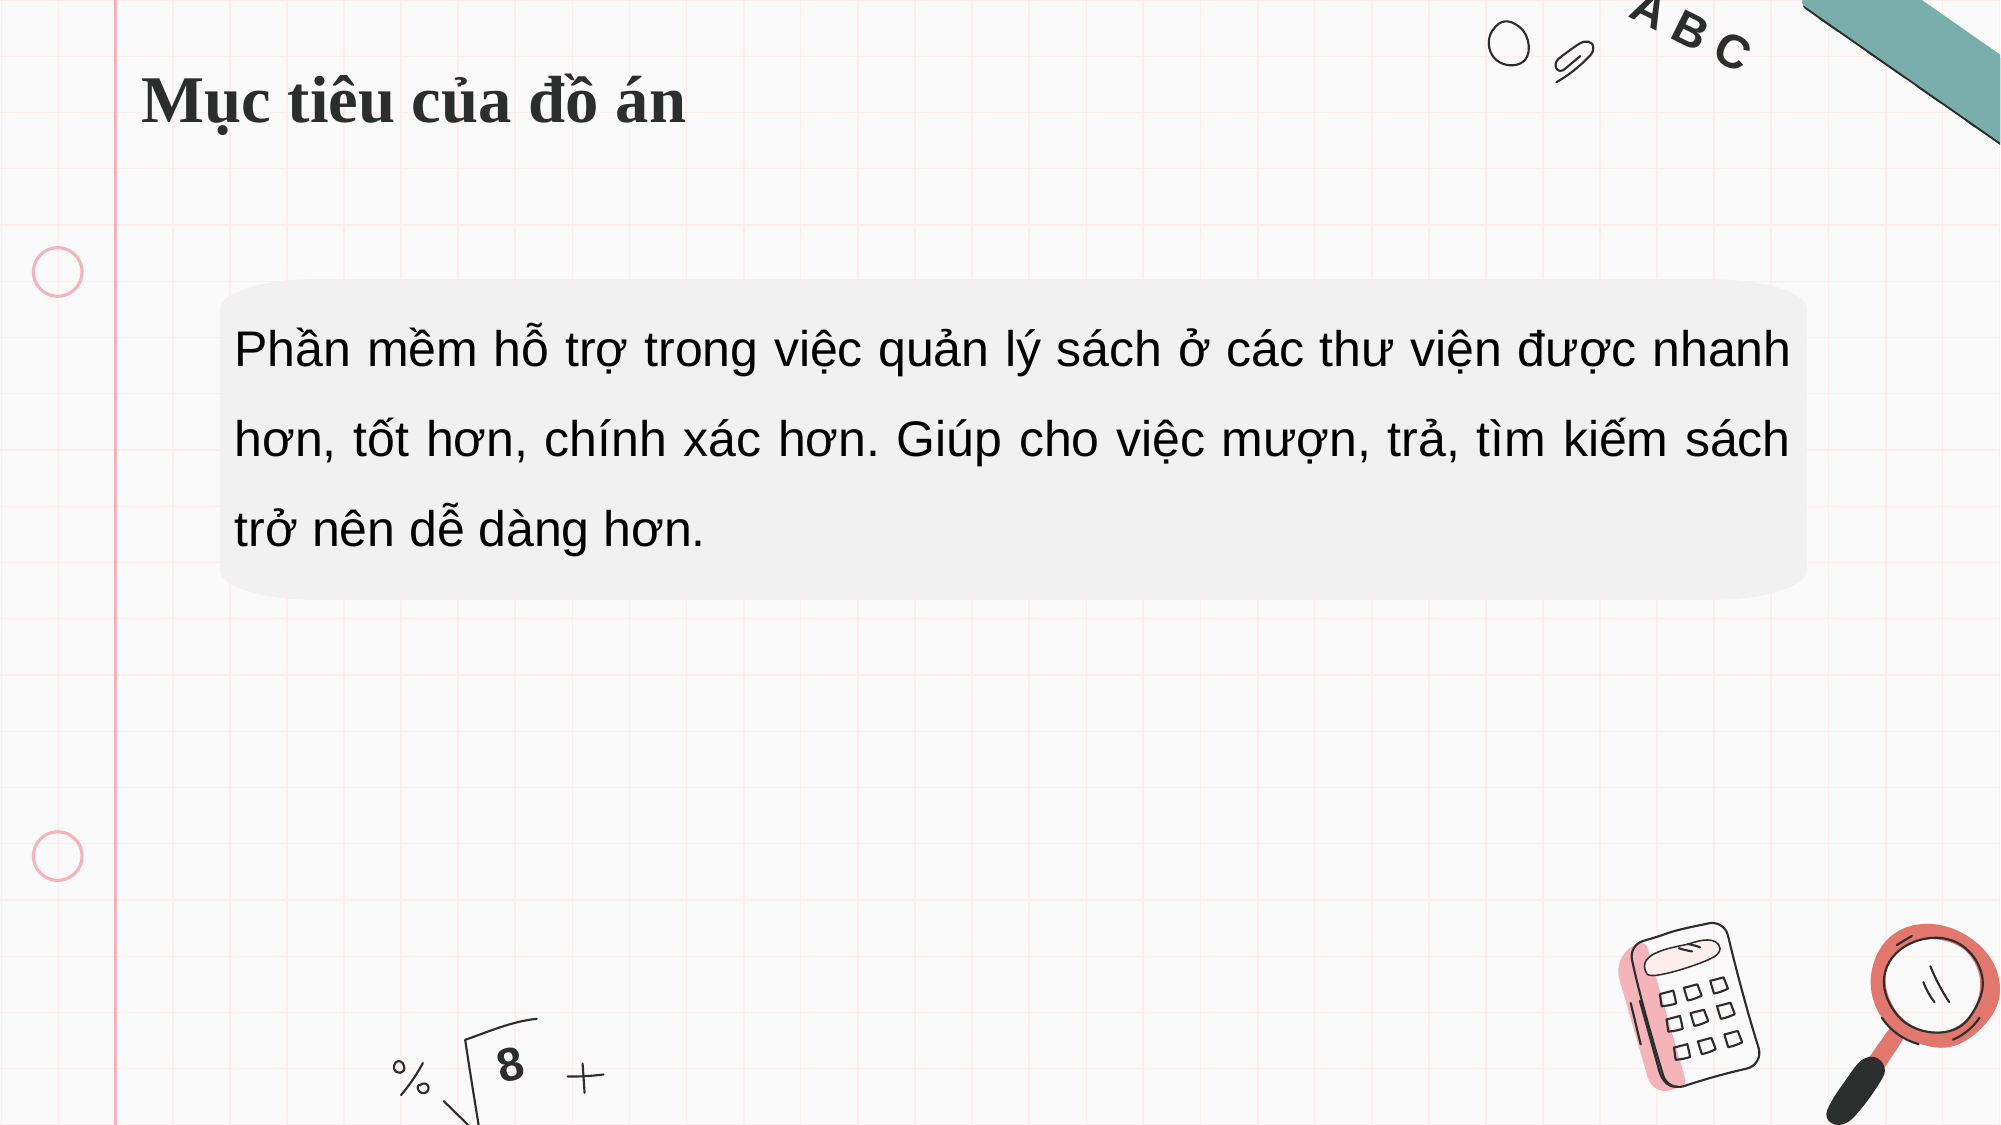

# Mục tiêu của đồ án
Phần mềm hỗ trợ trong việc quản lý sách ở các thư viện được nhanh hơn, tốt hơn, chính xác hơn. Giúp cho việc mượn, trả, tìm kiếm sách trở nên dễ dàng hơn.